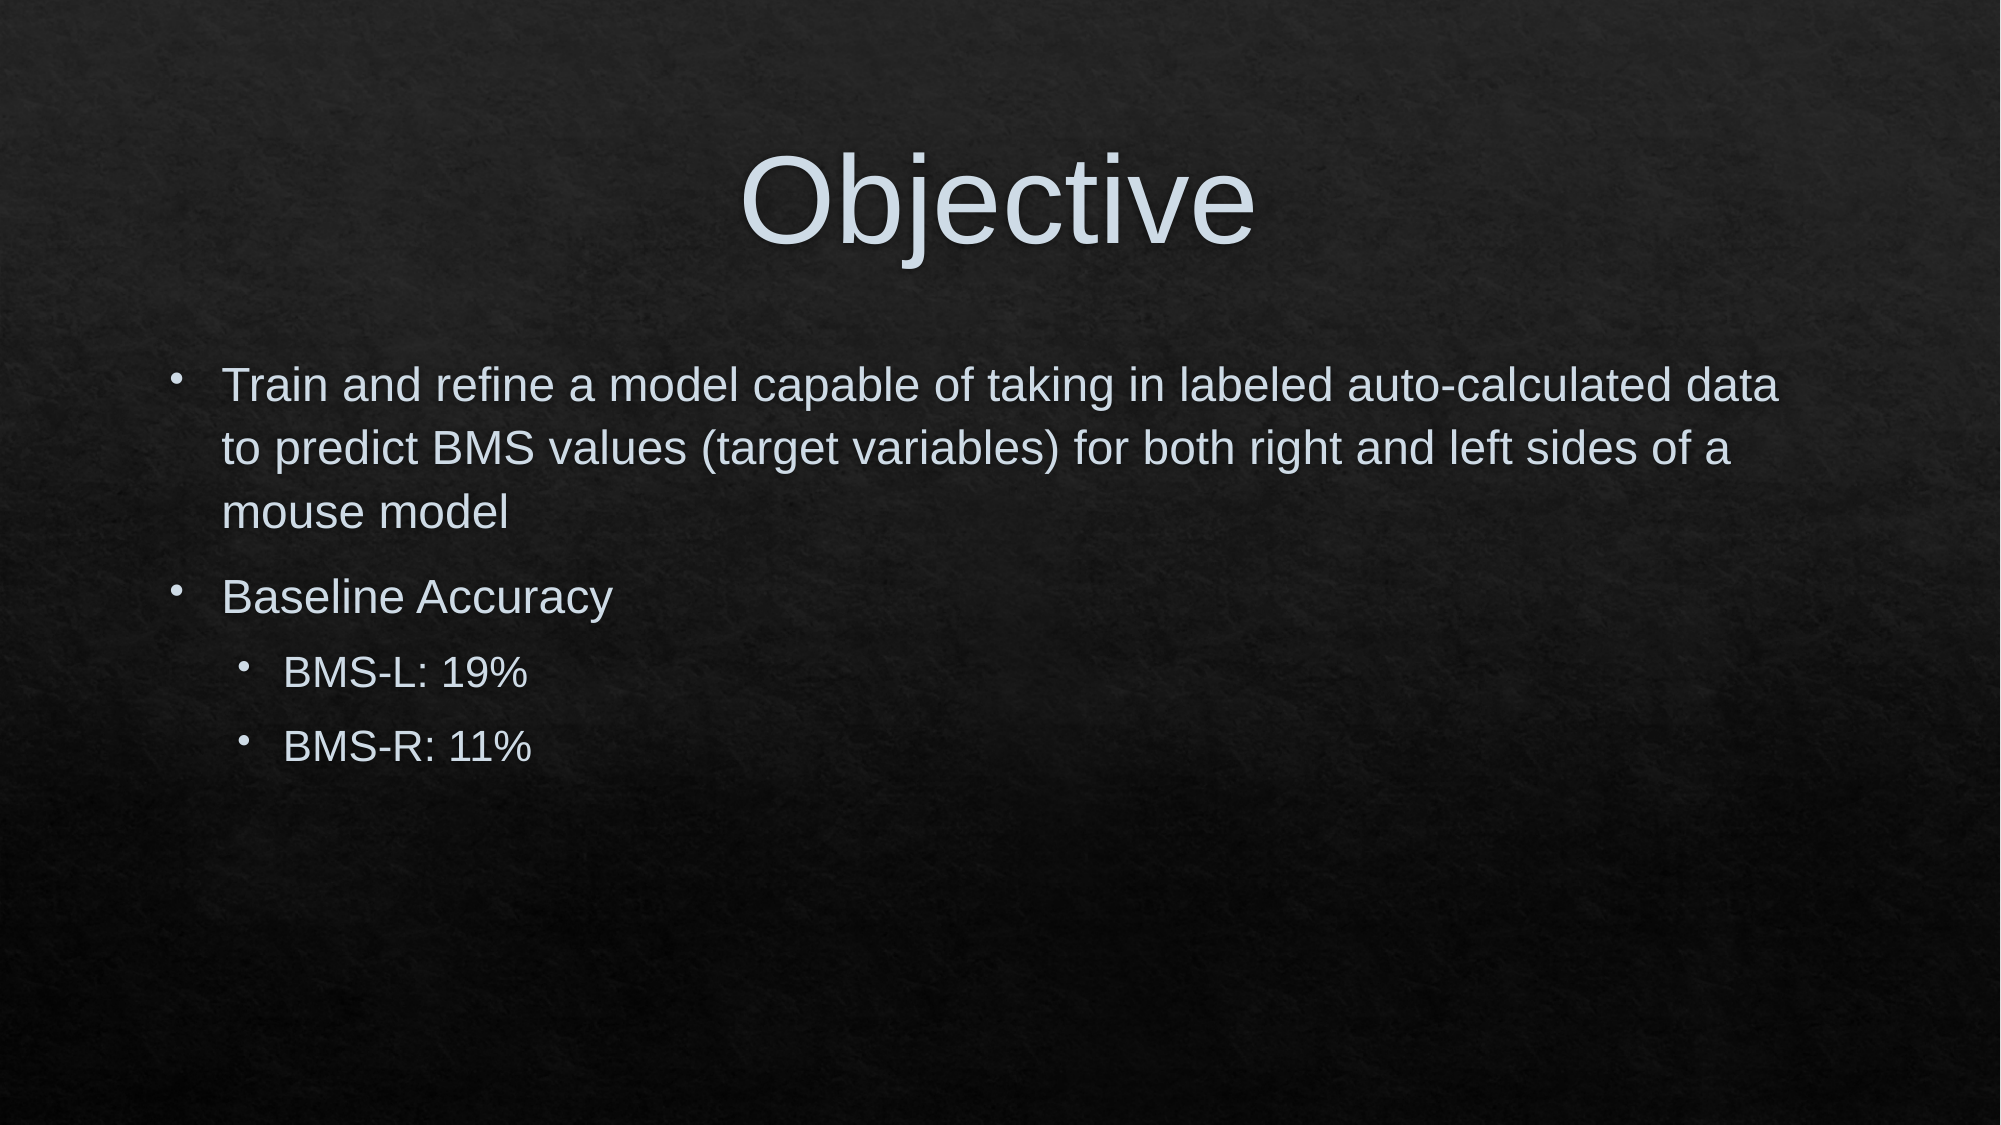

# Objective
Train and refine a model capable of taking in labeled auto-calculated data to predict BMS values (target variables) for both right and left sides of a mouse model
Baseline Accuracy
BMS-L: 19%
BMS-R: 11%